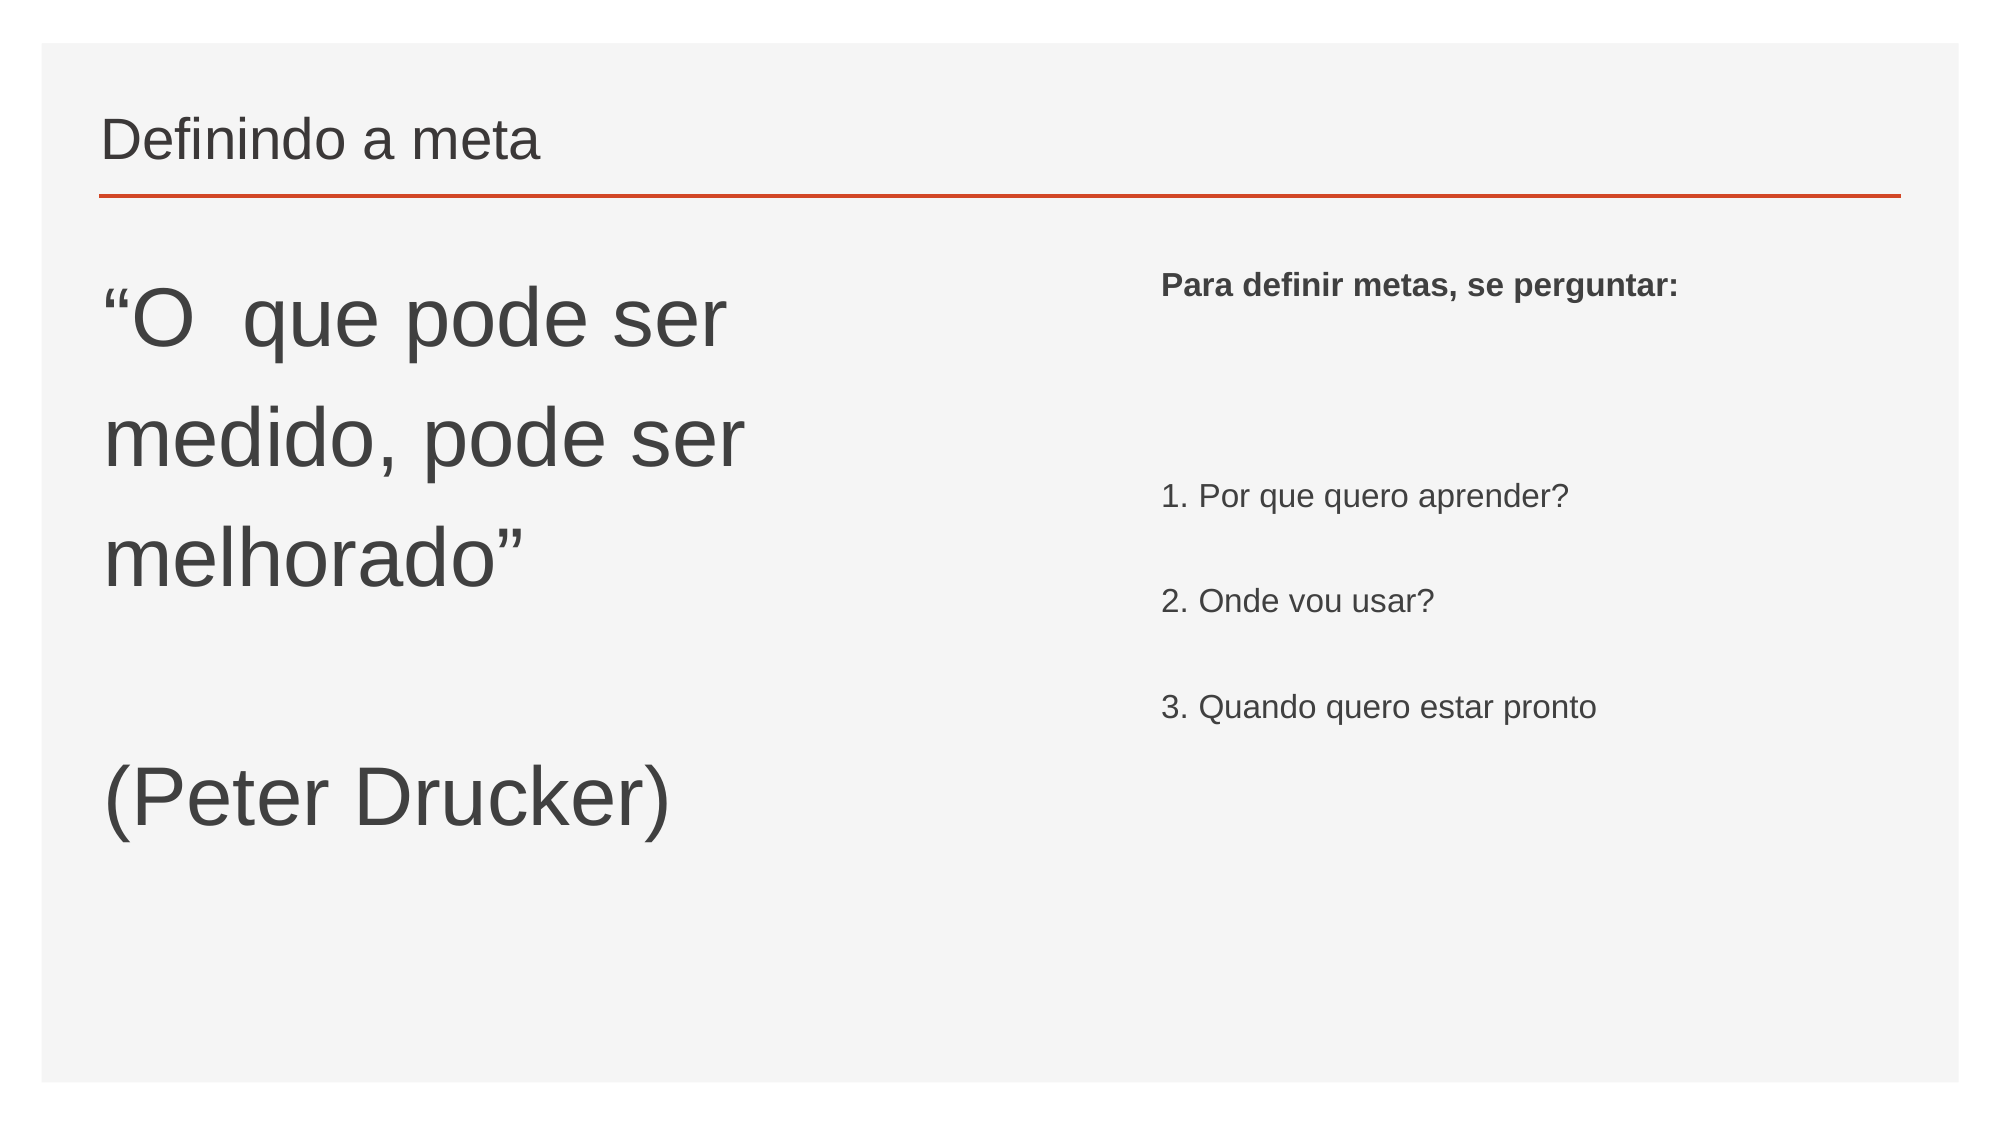

# Definindo a meta
“O  que pode ser medido, pode ser melhorado”
(Peter Drucker)

Para definir metas, se perguntar:

Por que quero aprender?
Onde vou usar?
Quando quero estar pronto